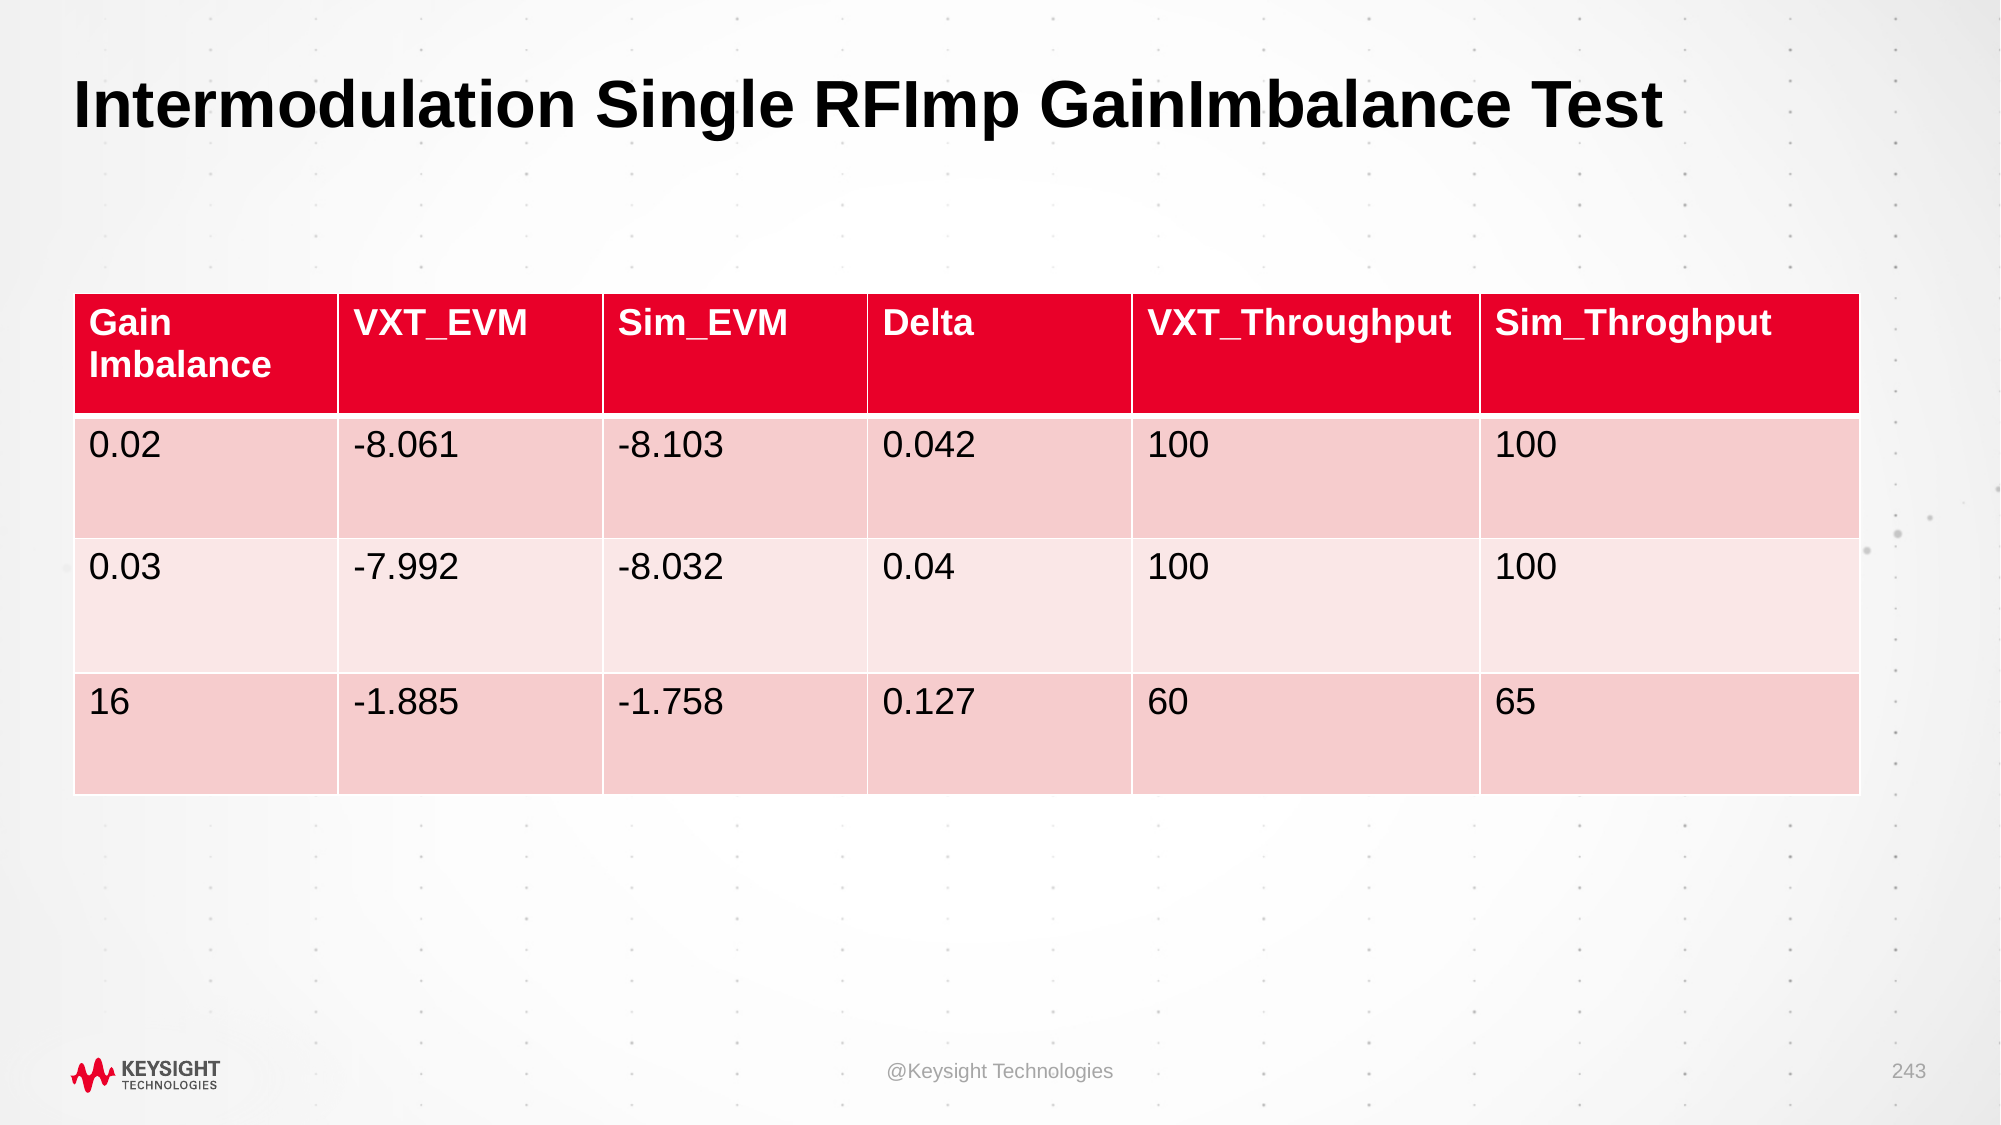

# Intermodulation Single RFImp GainImbalance Test

| Gain Imbalance | VXT\_EVM | Sim\_EVM | Delta | VXT\_Throughput | Sim\_Throghput |
| --- | --- | --- | --- | --- | --- |
| 0.02 | -8.061 | -8.103 | 0.042 | 100 | 100 |
| 0.03 | -7.992 | -8.032 | 0.04 | 100 | 100 |
| 16 | -1.885 | -1.758 | 0.127 | 60 | 65 |
@Keysight Technologies